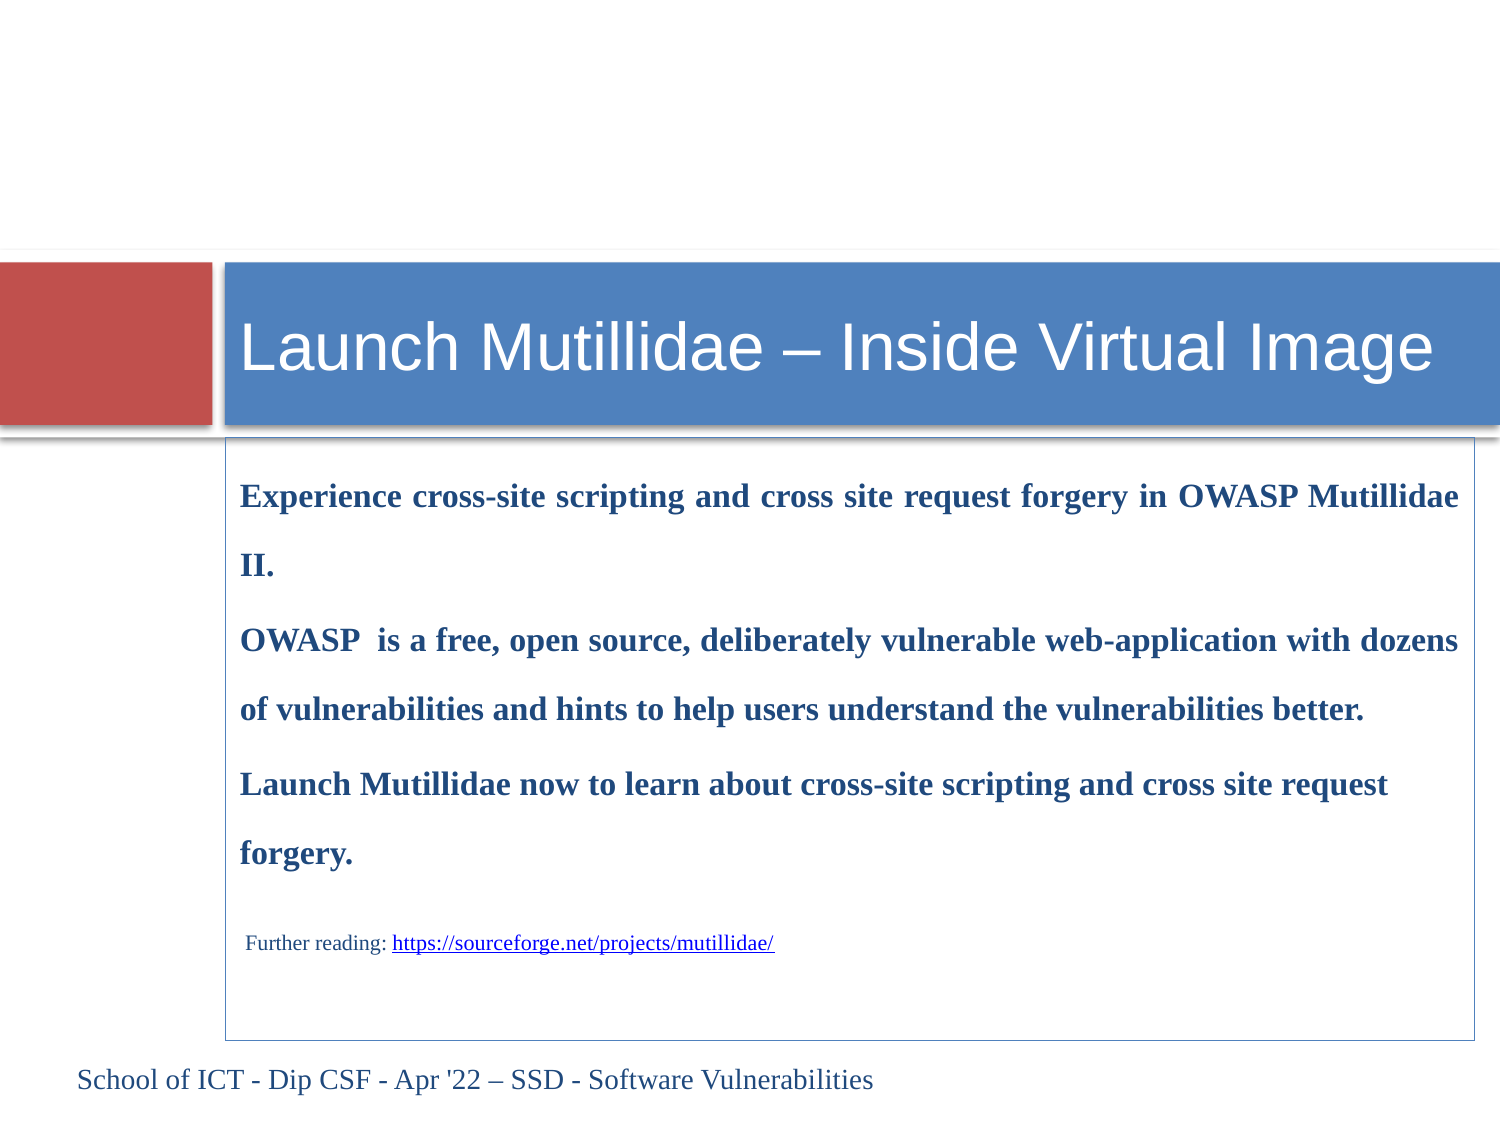

8
# Launch Mutillidae – Inside Virtual Image
Experience cross-site scripting and cross site request forgery in OWASP Mutillidae II.
OWASP  is a free, open source, deliberately vulnerable web-application with dozens of vulnerabilities and hints to help users understand the vulnerabilities better.
Launch Mutillidae now to learn about cross-site scripting and cross site request forgery.
 Further reading: https://sourceforge.net/projects/mutillidae/
School of ICT - Dip CSF - Apr '22 – SSD - Software Vulnerabilities